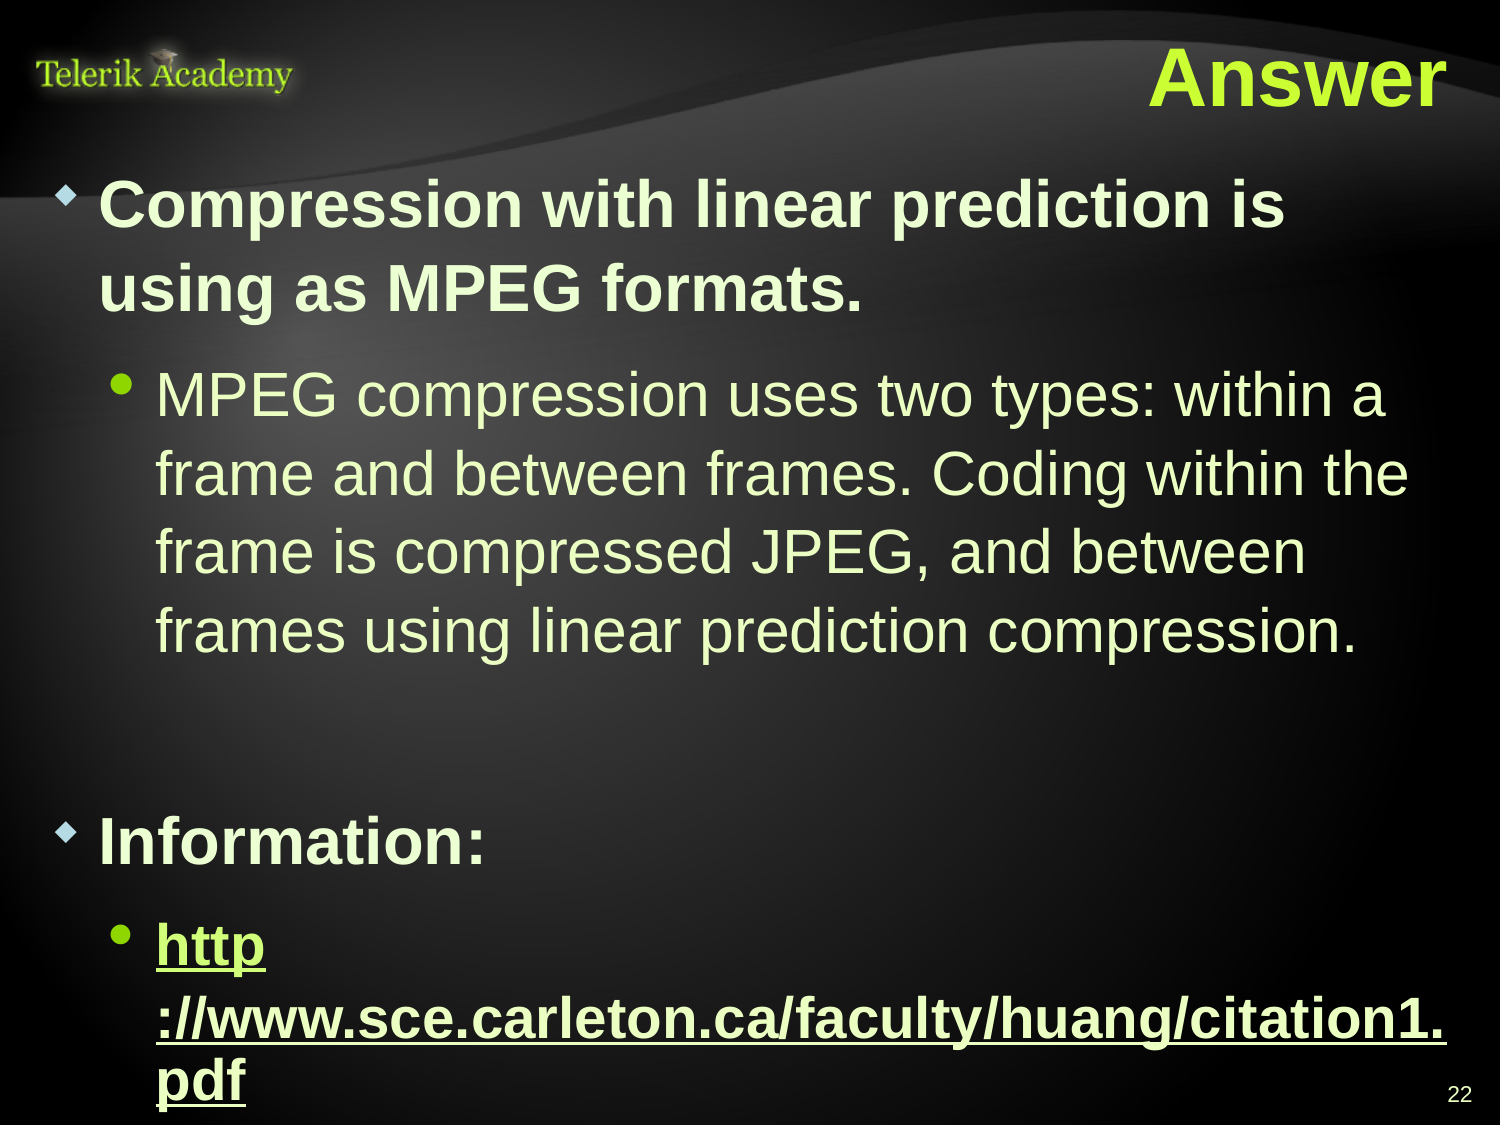

# Answer
Compression with linear prediction is using as MPEG formats.
MPEG compression uses two types: within a frame and between frames. Coding within the frame is compressed JPEG, and between frames using linear prediction compression.

Information:
http://www.sce.carleton.ca/faculty/huang/citation1.pdf
22